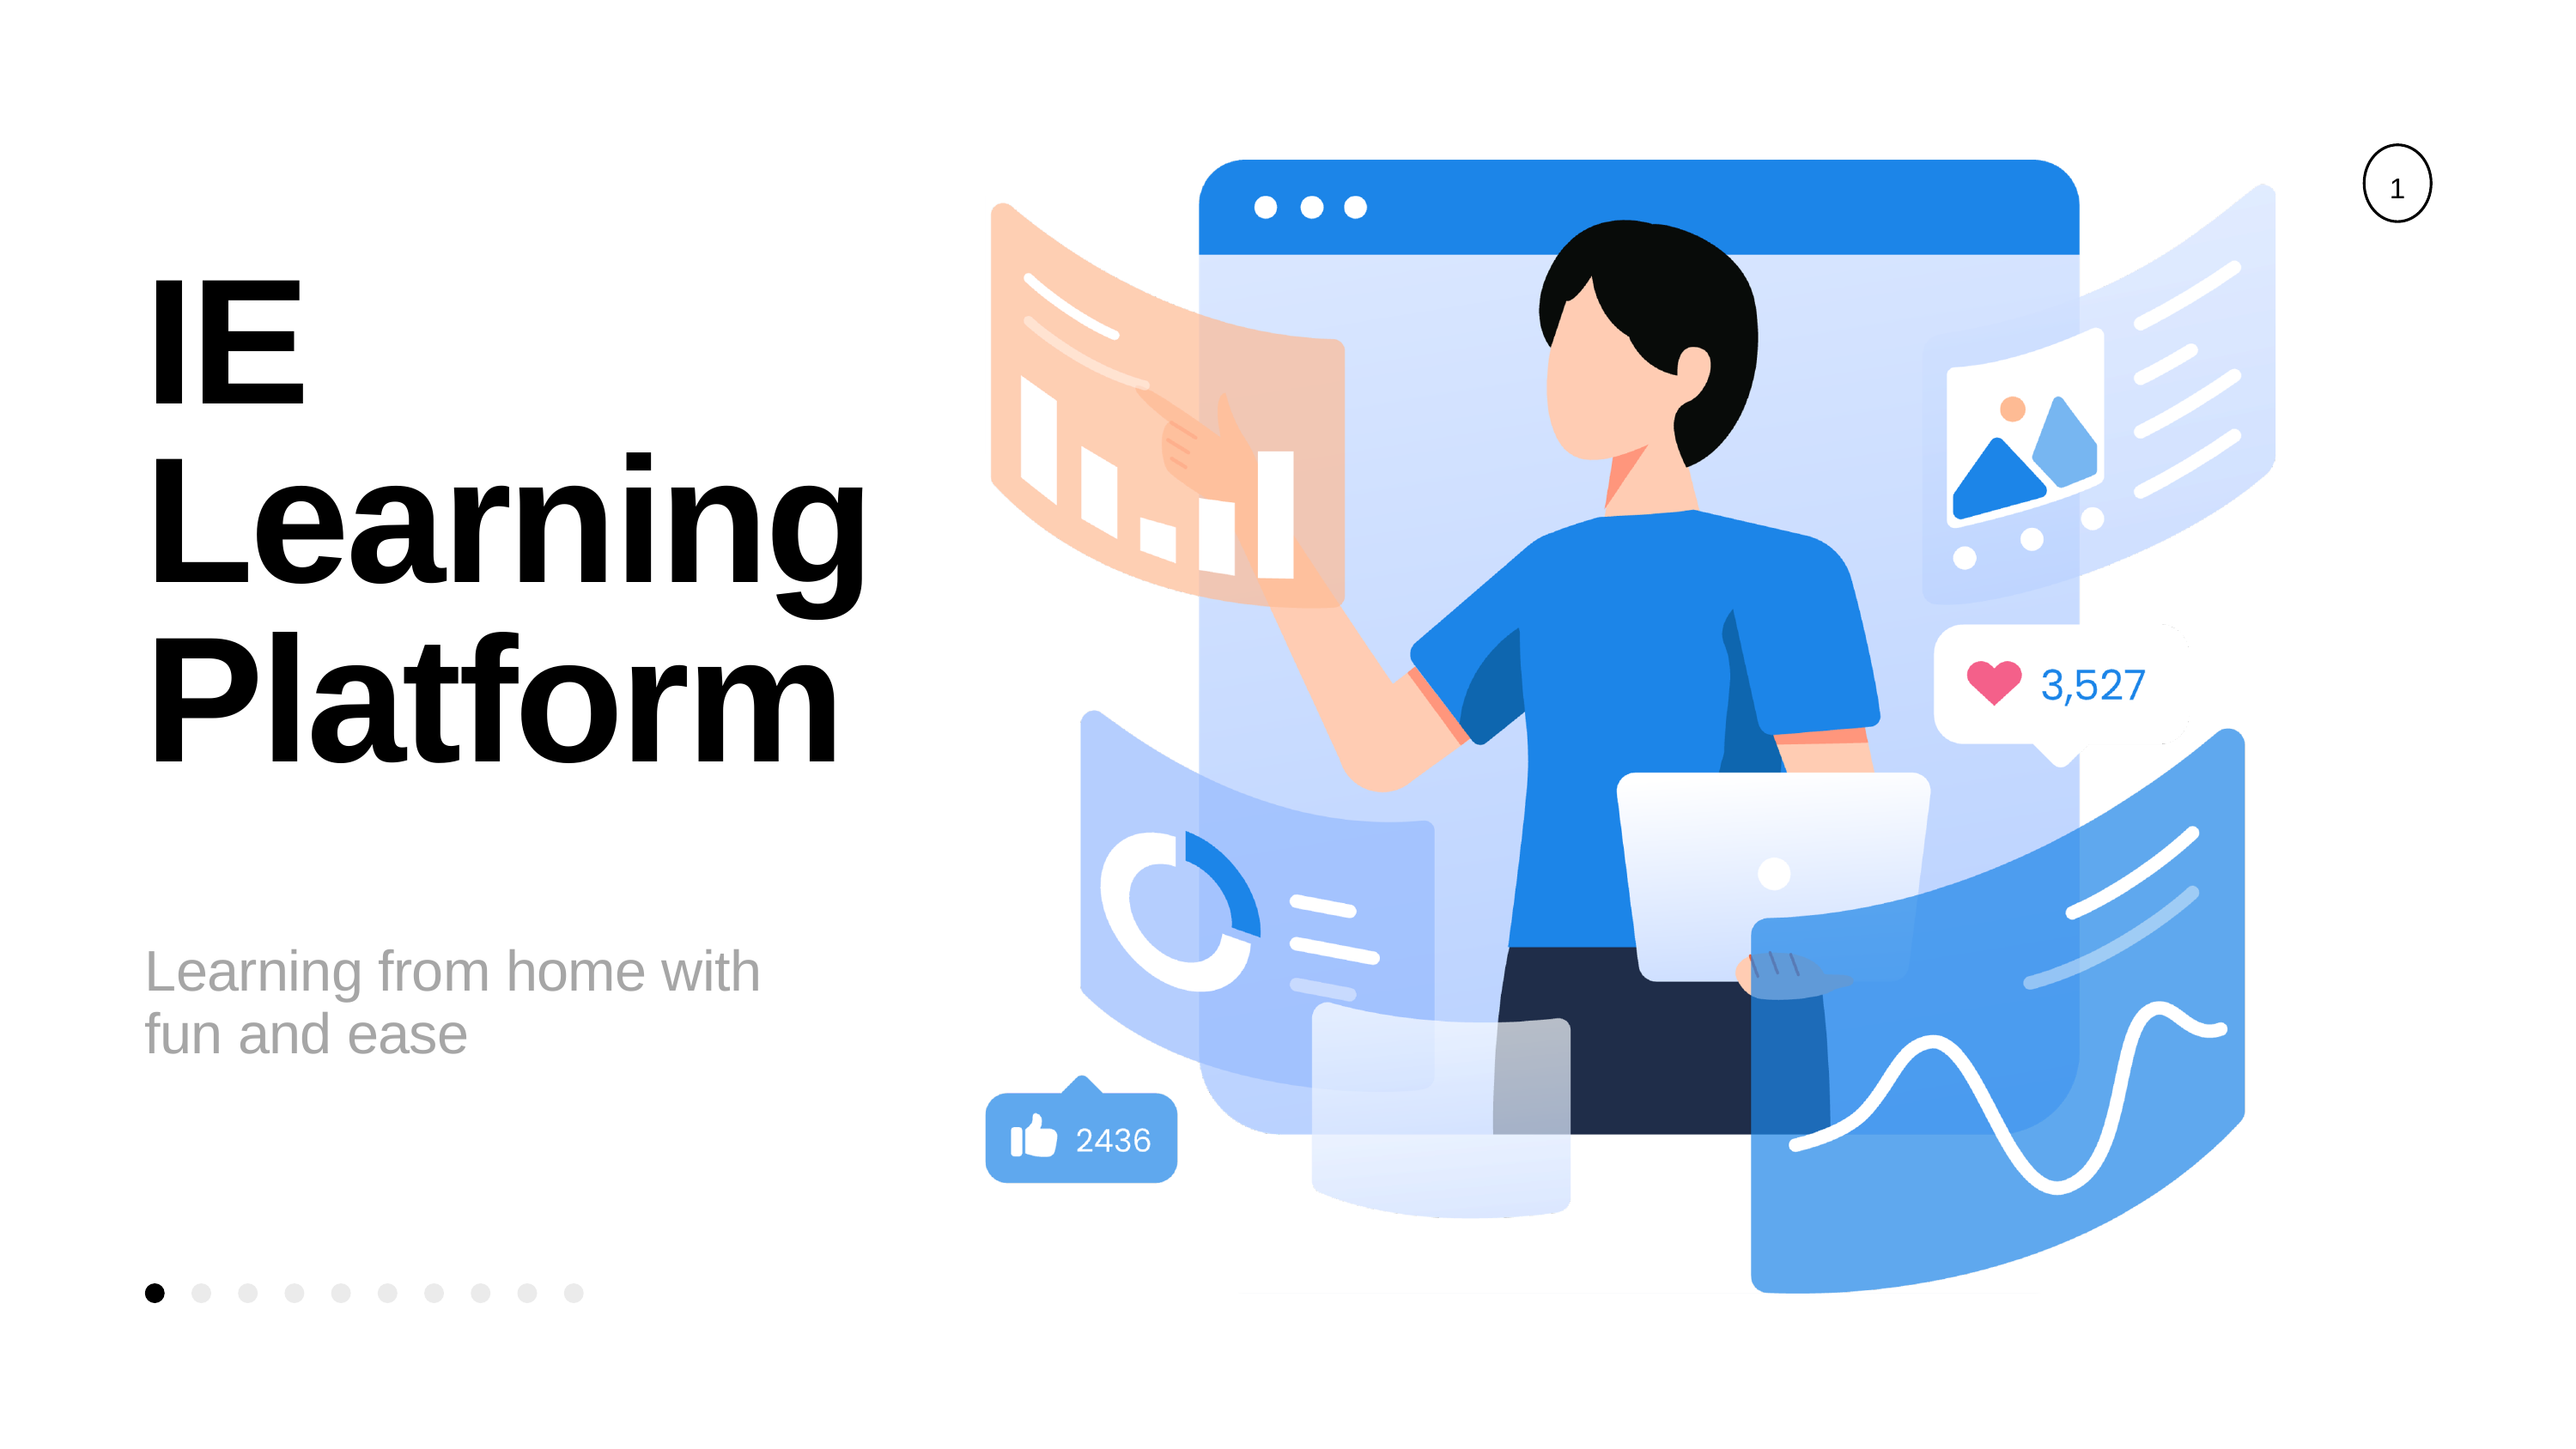

1

IE Learning Platform
Learning from home with fun and ease